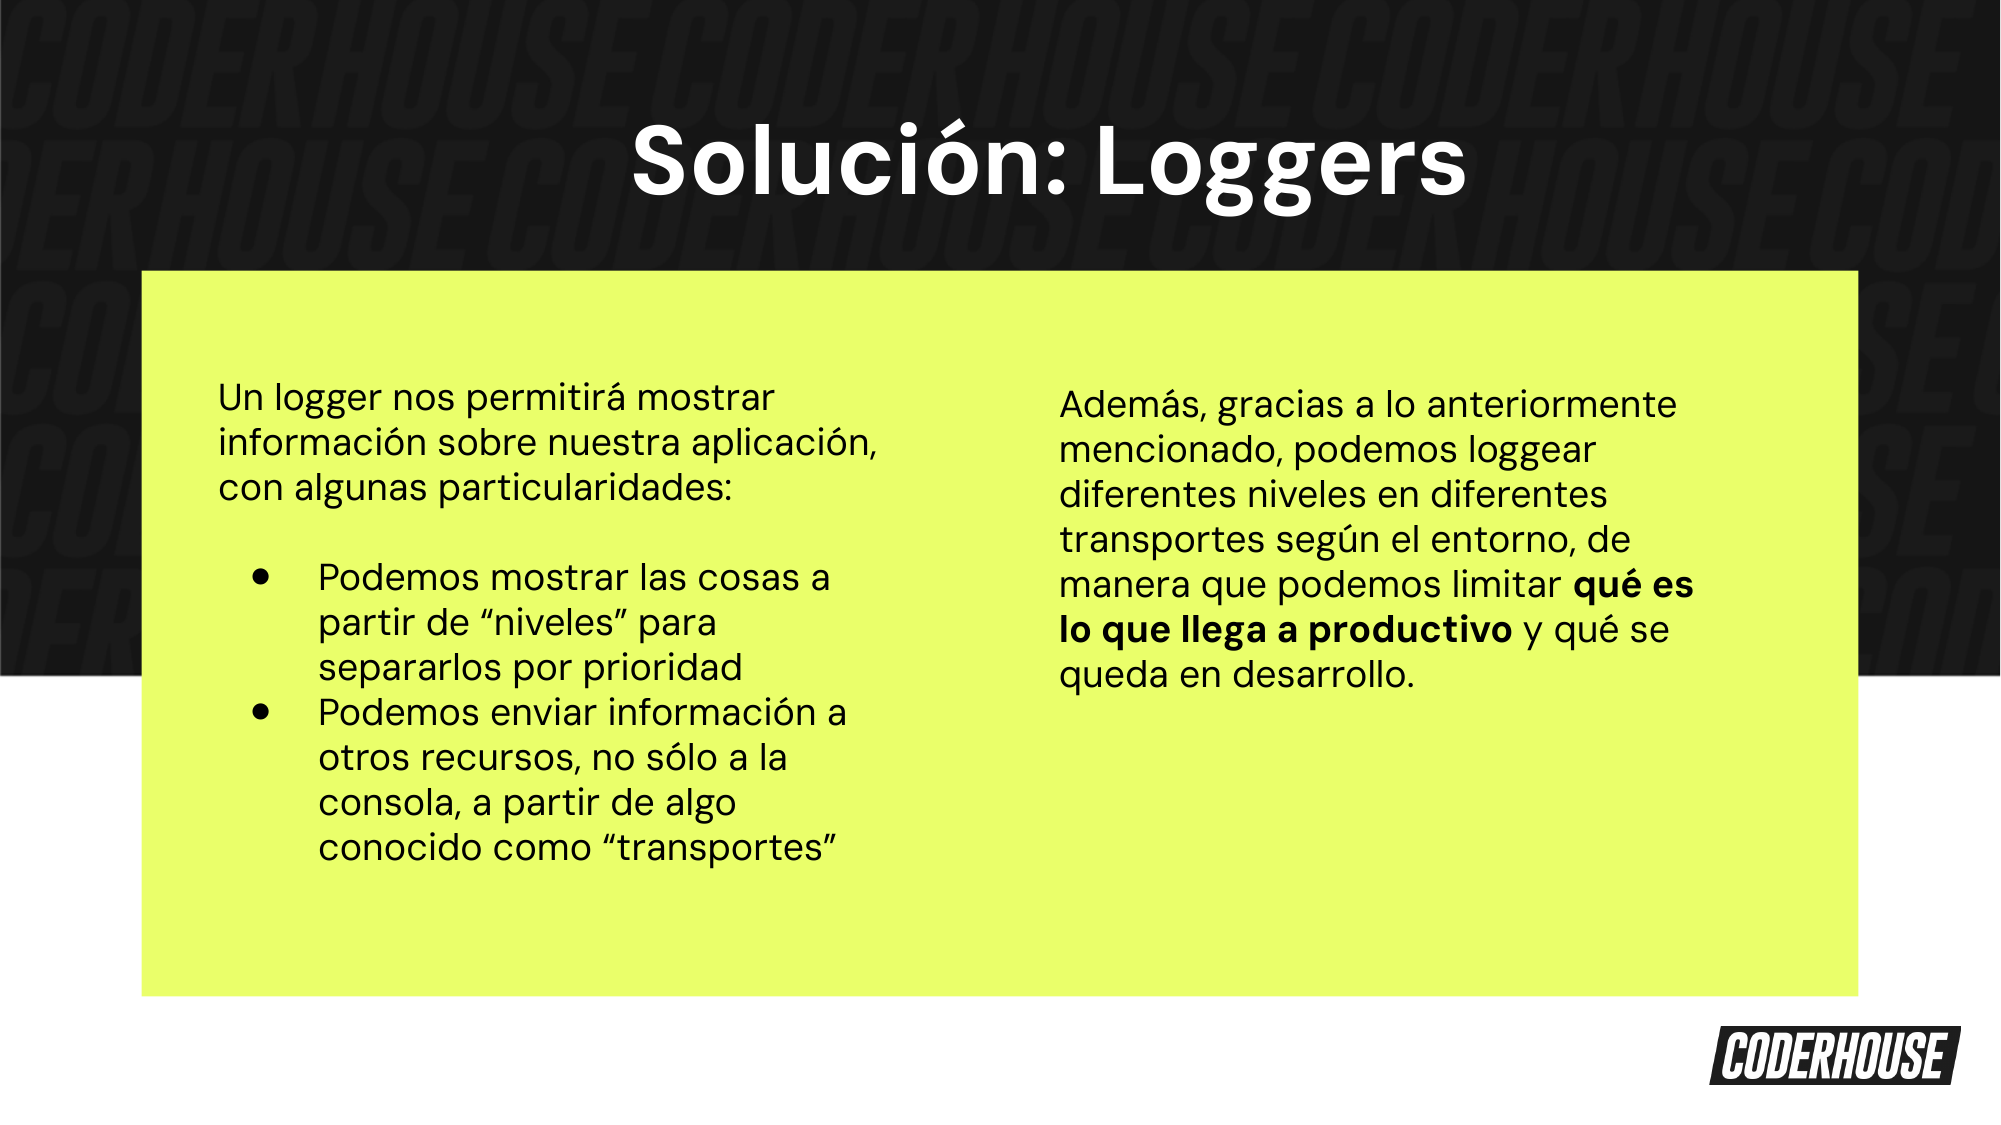

Solución: Loggers

Un logger nos permitirá mostrar información sobre nuestra aplicación, con algunas particularidades:

Podemos mostrar las cosas a partir de “niveles” para separarlos por prioridad
Podemos enviar información a otros recursos, no sólo a la consola, a partir de algo conocido como “transportes”
Además, gracias a lo anteriormente mencionado, podemos loggear diferentes niveles en diferentes transportes según el entorno, de manera que podemos limitar qué es lo que llega a productivo y qué se queda en desarrollo.